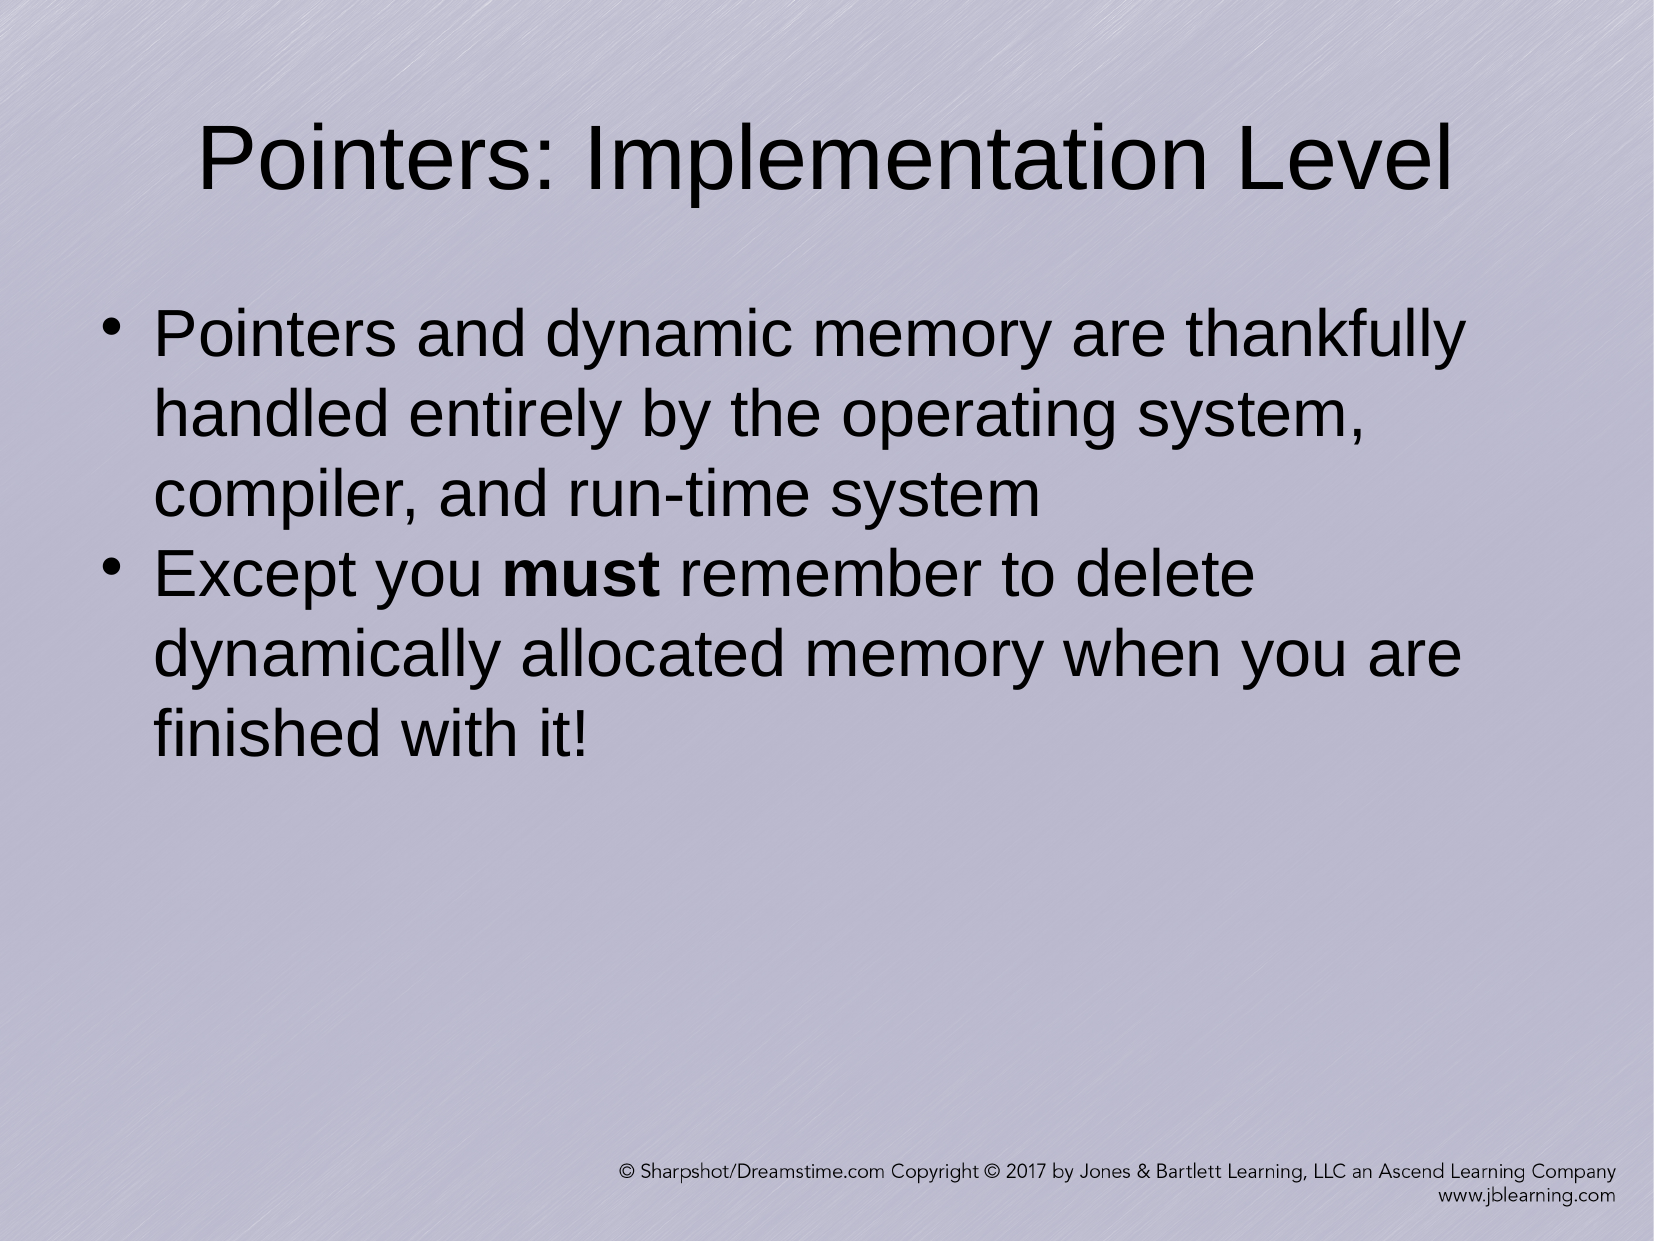

Pointers: Implementation Level
Pointers and dynamic memory are thankfully handled entirely by the operating system, compiler, and run-time system
Except you must remember to delete dynamically allocated memory when you are finished with it!